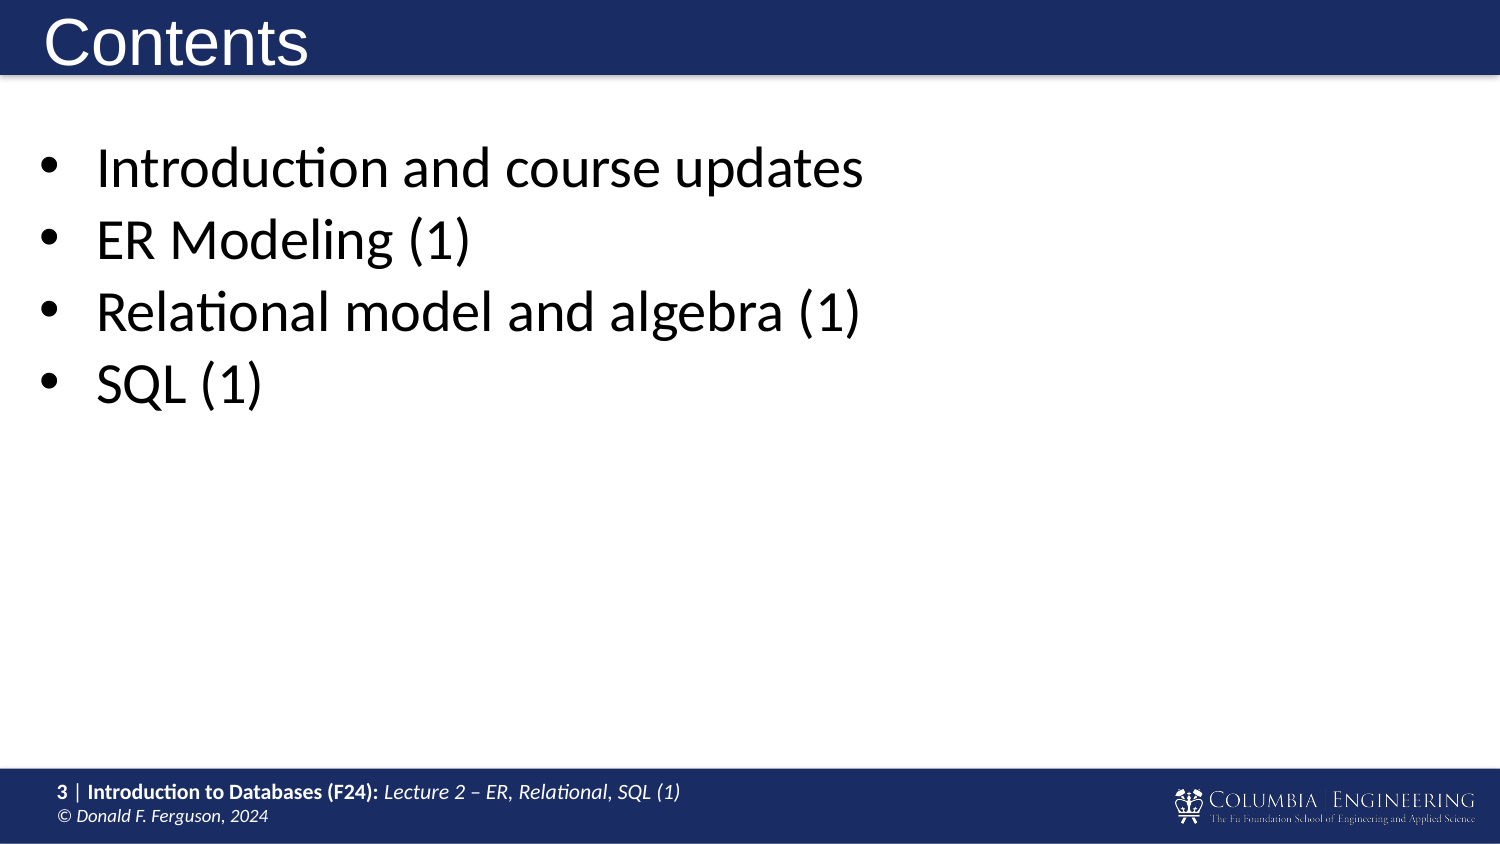

# Contents
Introduction and course updates
ER Modeling (1)
Relational model and algebra (1)
SQL (1)